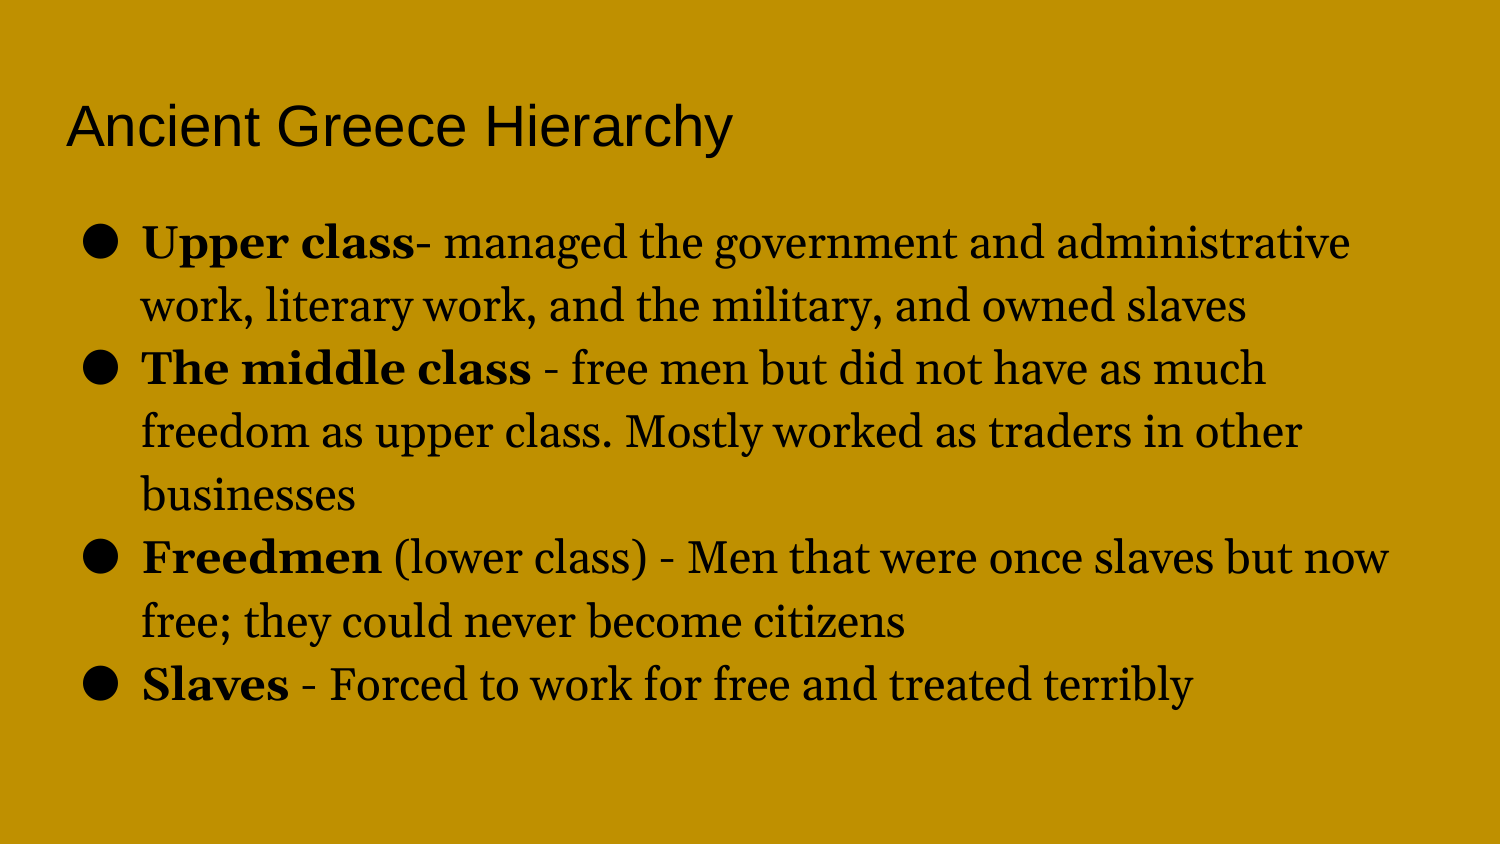

# Ancient Greece Hierarchy
Upper class- managed the government and administrative work, literary work, and the military, and owned slaves
The middle class - free men but did not have as much freedom as upper class. Mostly worked as traders in other businesses
Freedmen (lower class) - Men that were once slaves but now free; they could never become citizens
Slaves - Forced to work for free and treated terribly